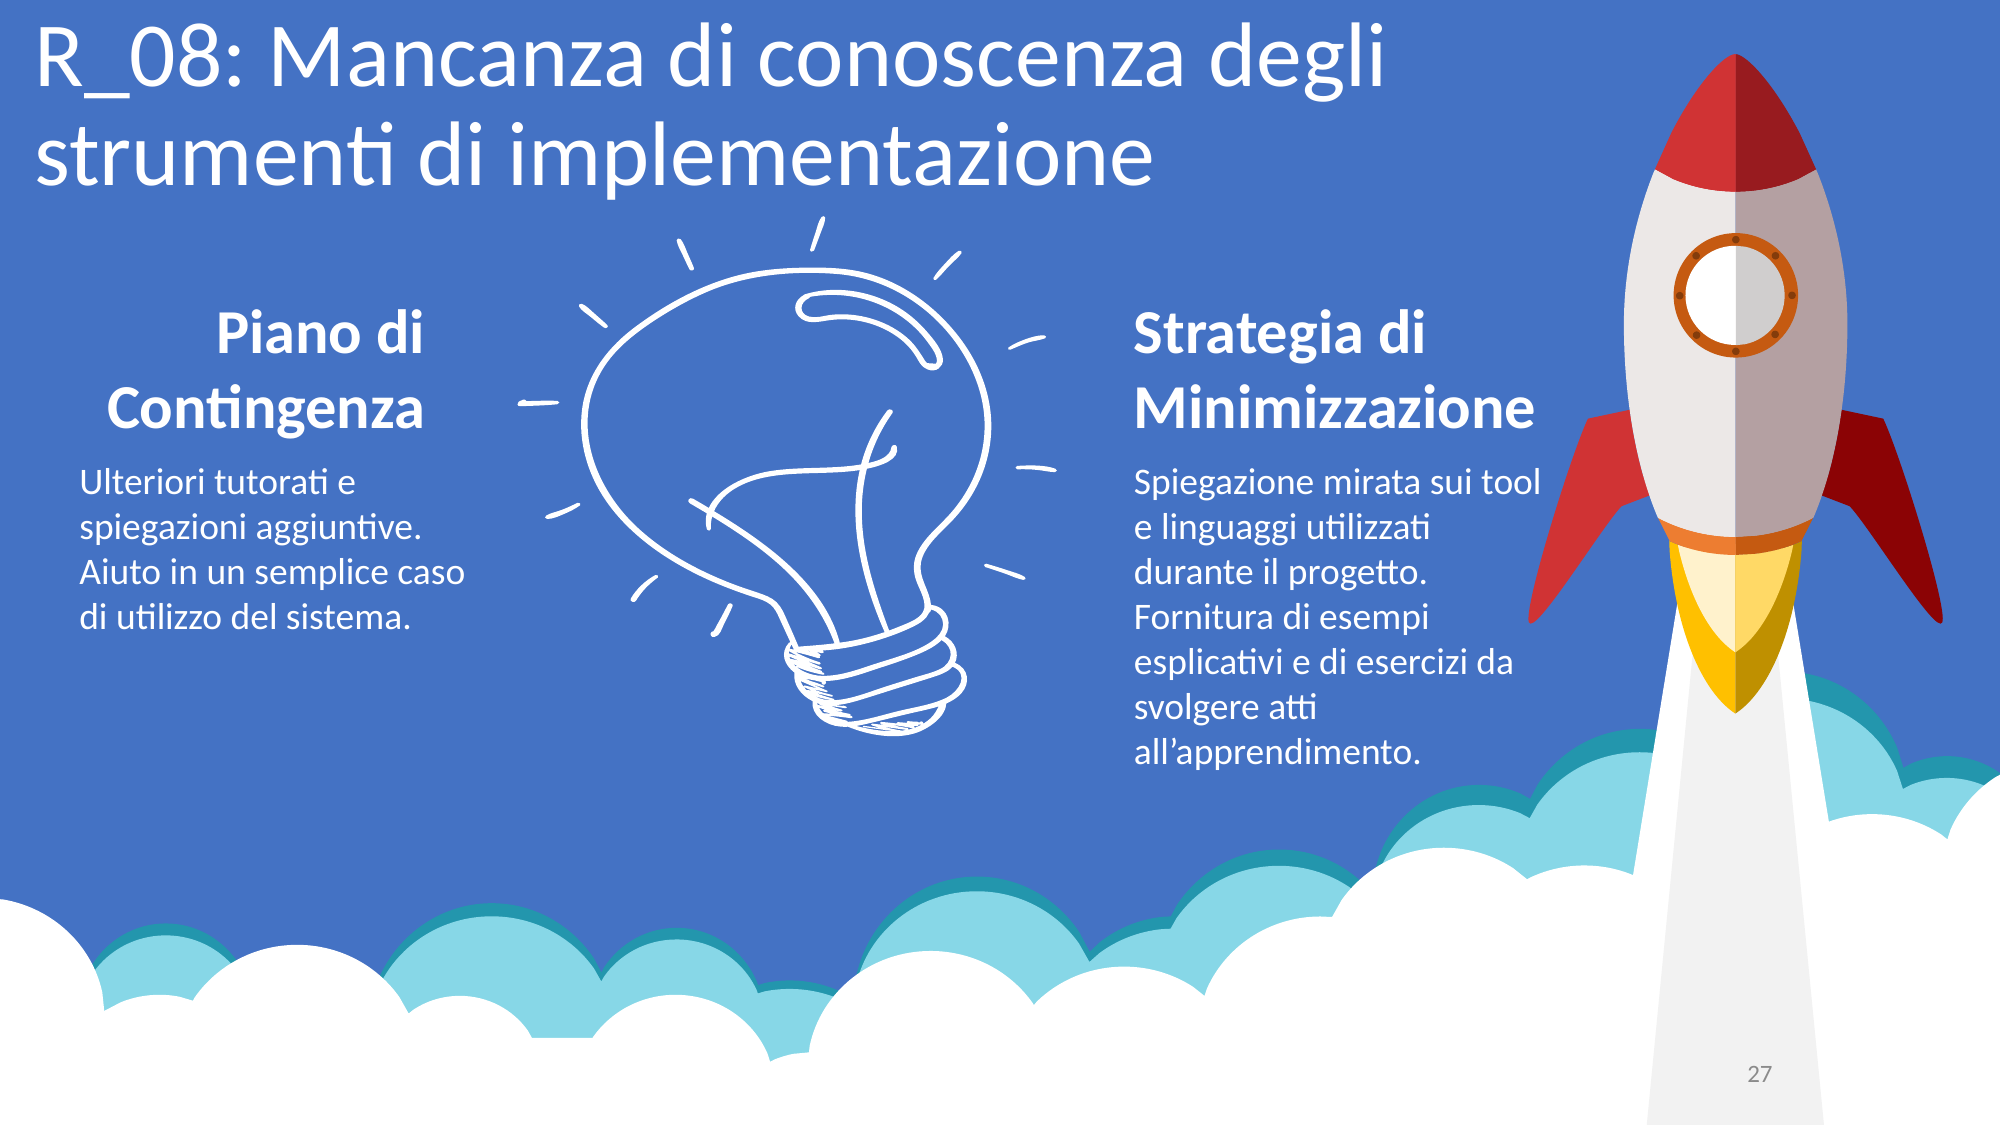

# R_08: Mancanza di conoscenza degli strumenti di implementazione

Piano di Contingenza
Ulteriori tutorati e spiegazioni aggiuntive. Aiuto in un semplice caso di utilizzo del sistema.
Strategia di Minimizzazione
Spiegazione mirata sui tool e linguaggi utilizzati durante il progetto. Fornitura di esempi esplicativi e di esercizi da svolgere atti all’apprendimento.
27